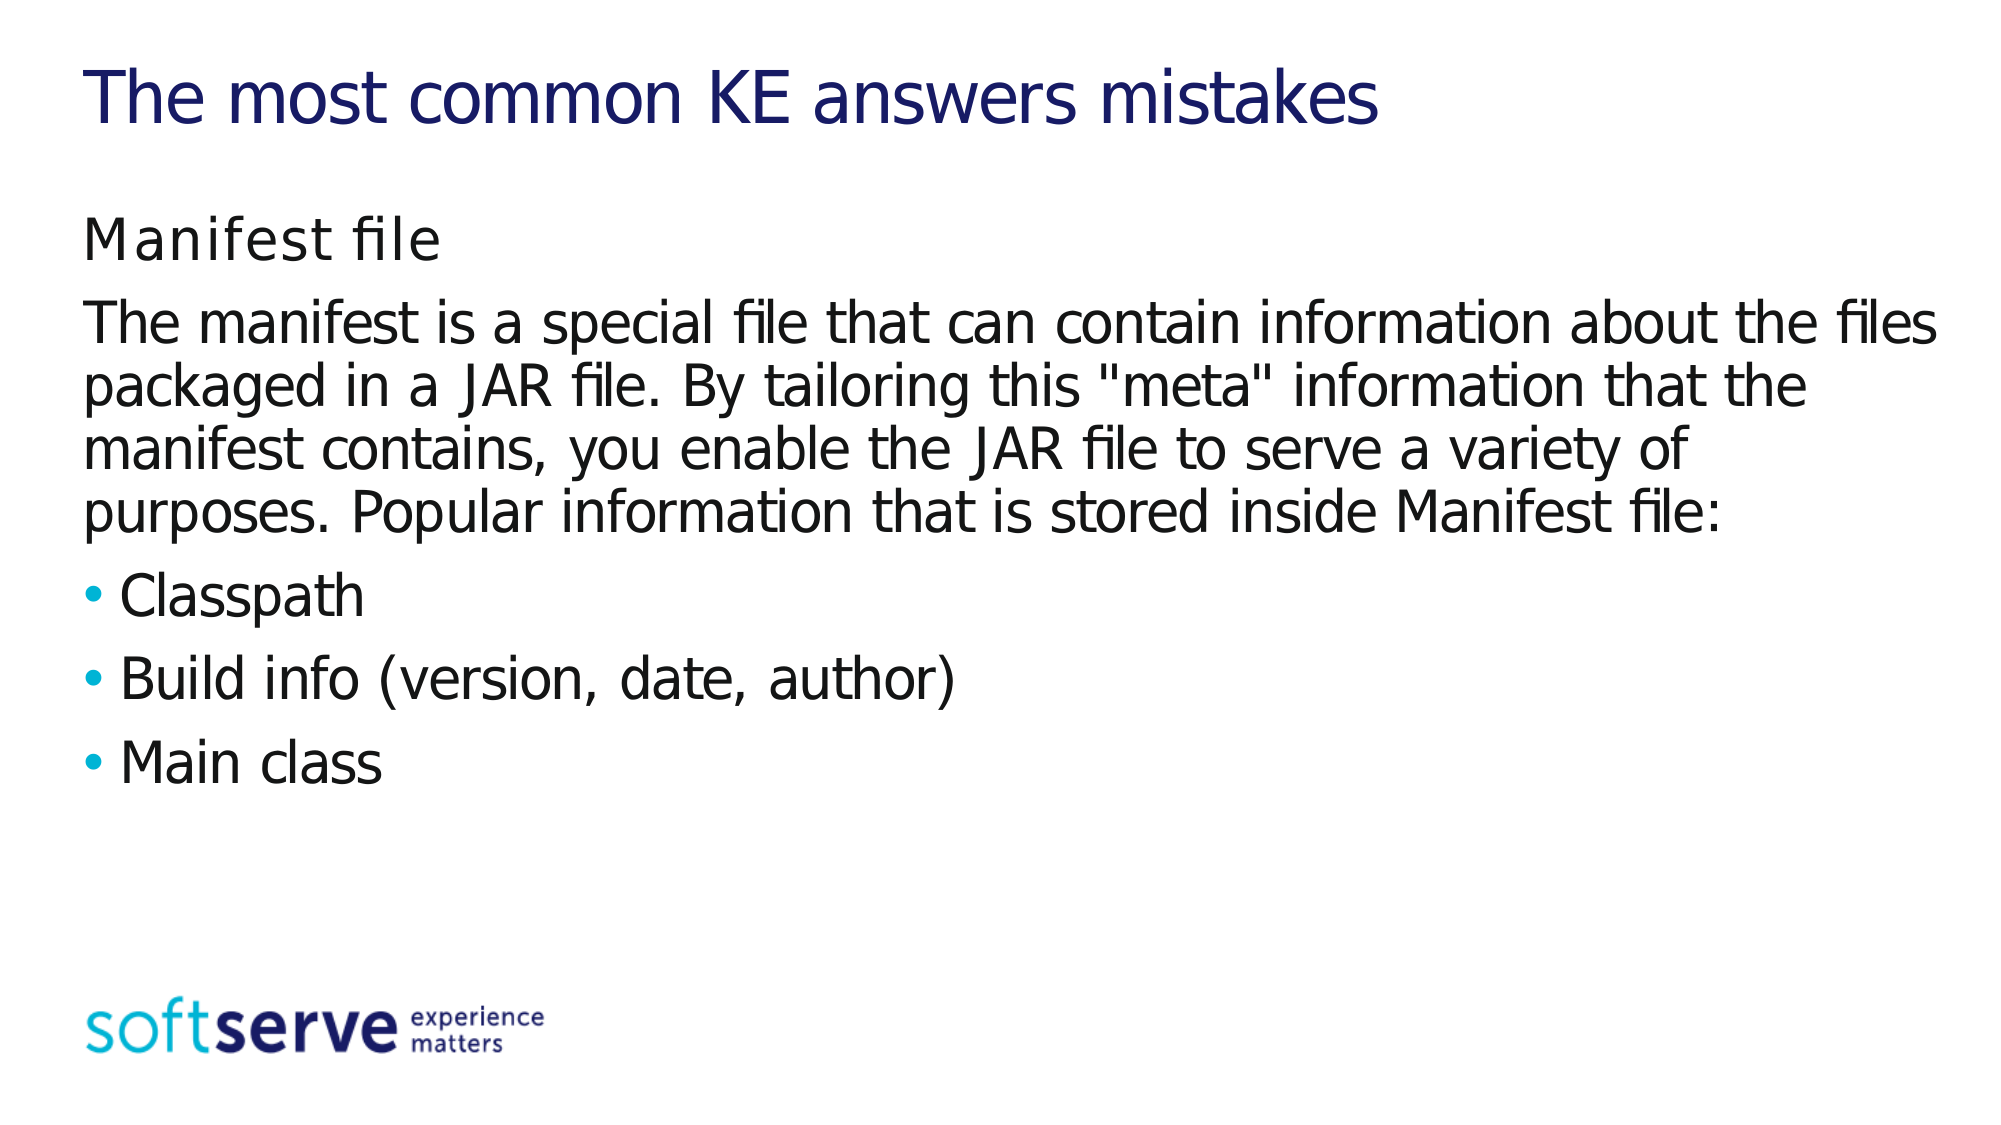

# The most common KE answers mistakes
Manifest file
The manifest is a special file that can contain information about the files packaged in a JAR file. By tailoring this "meta" information that the manifest contains, you enable the JAR file to serve a variety of purposes. Popular information that is stored inside Manifest file:
Classpath
Build info (version, date, author)
Main class